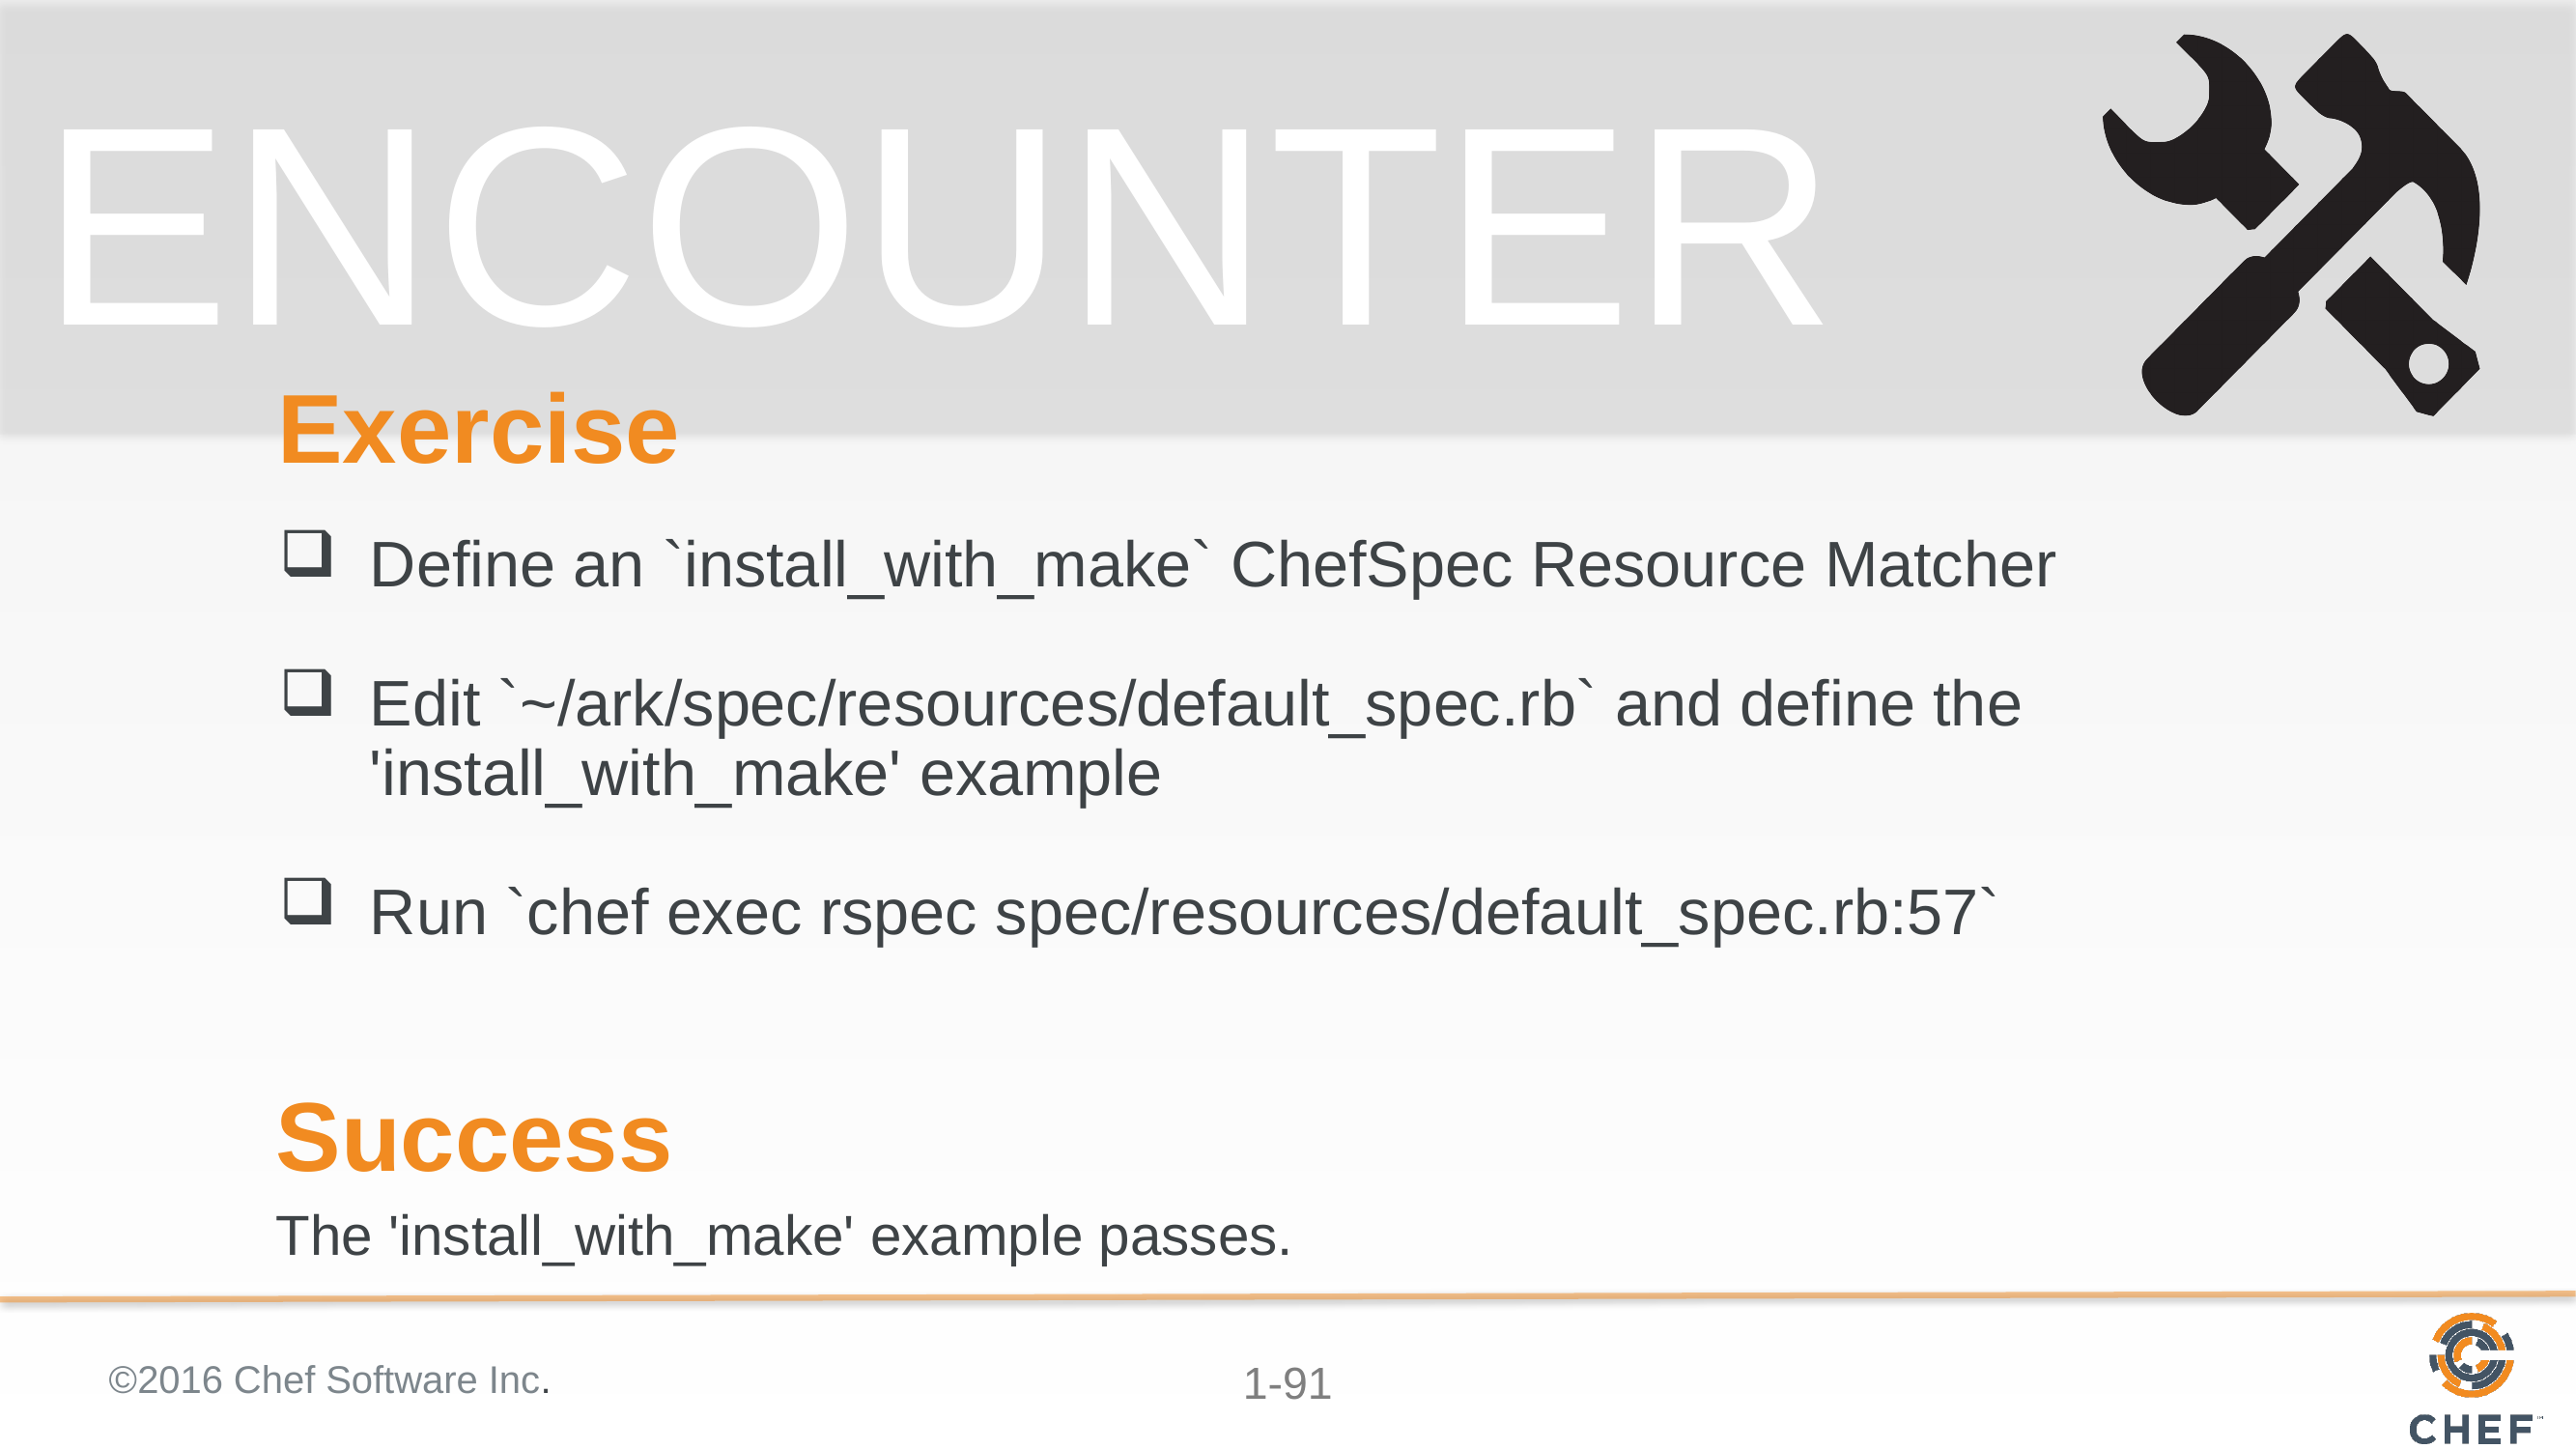

# Exercise
Define an `install_with_make` ChefSpec Resource Matcher

Edit `~/ark/spec/resources/default_spec.rb` and define the 'install_with_make' example

Run `chef exec rspec spec/resources/default_spec.rb:57`
Success
The 'install_with_make' example passes.